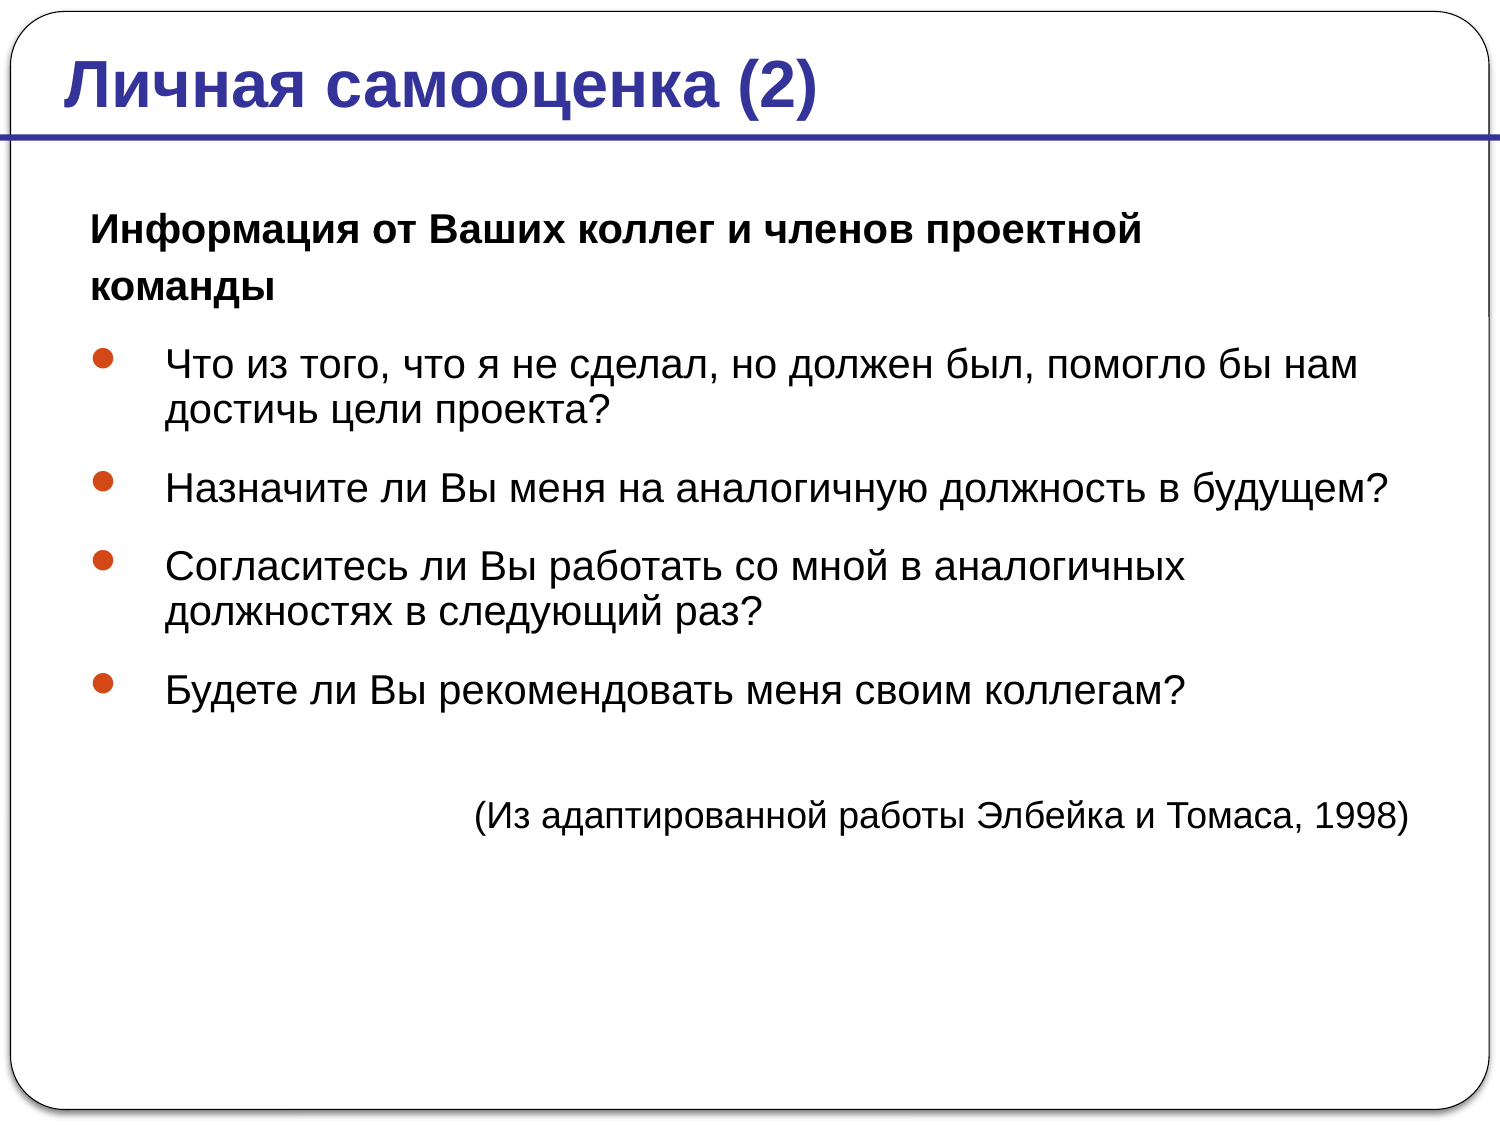

Личная самооценка (2)

Информация от Ваших коллег и членов проектной
команды
Что из того, что я не сделал, но должен был, помогло бы нам достичь цели проекта?
Назначите ли Вы меня на аналогичную должность в будущем?
Согласитесь ли Вы работать со мной в аналогичных должностях в следующий раз?
Будете ли Вы рекомендовать меня своим коллегам?

(Из адаптированной работы Элбейка и Томаса, 1998)